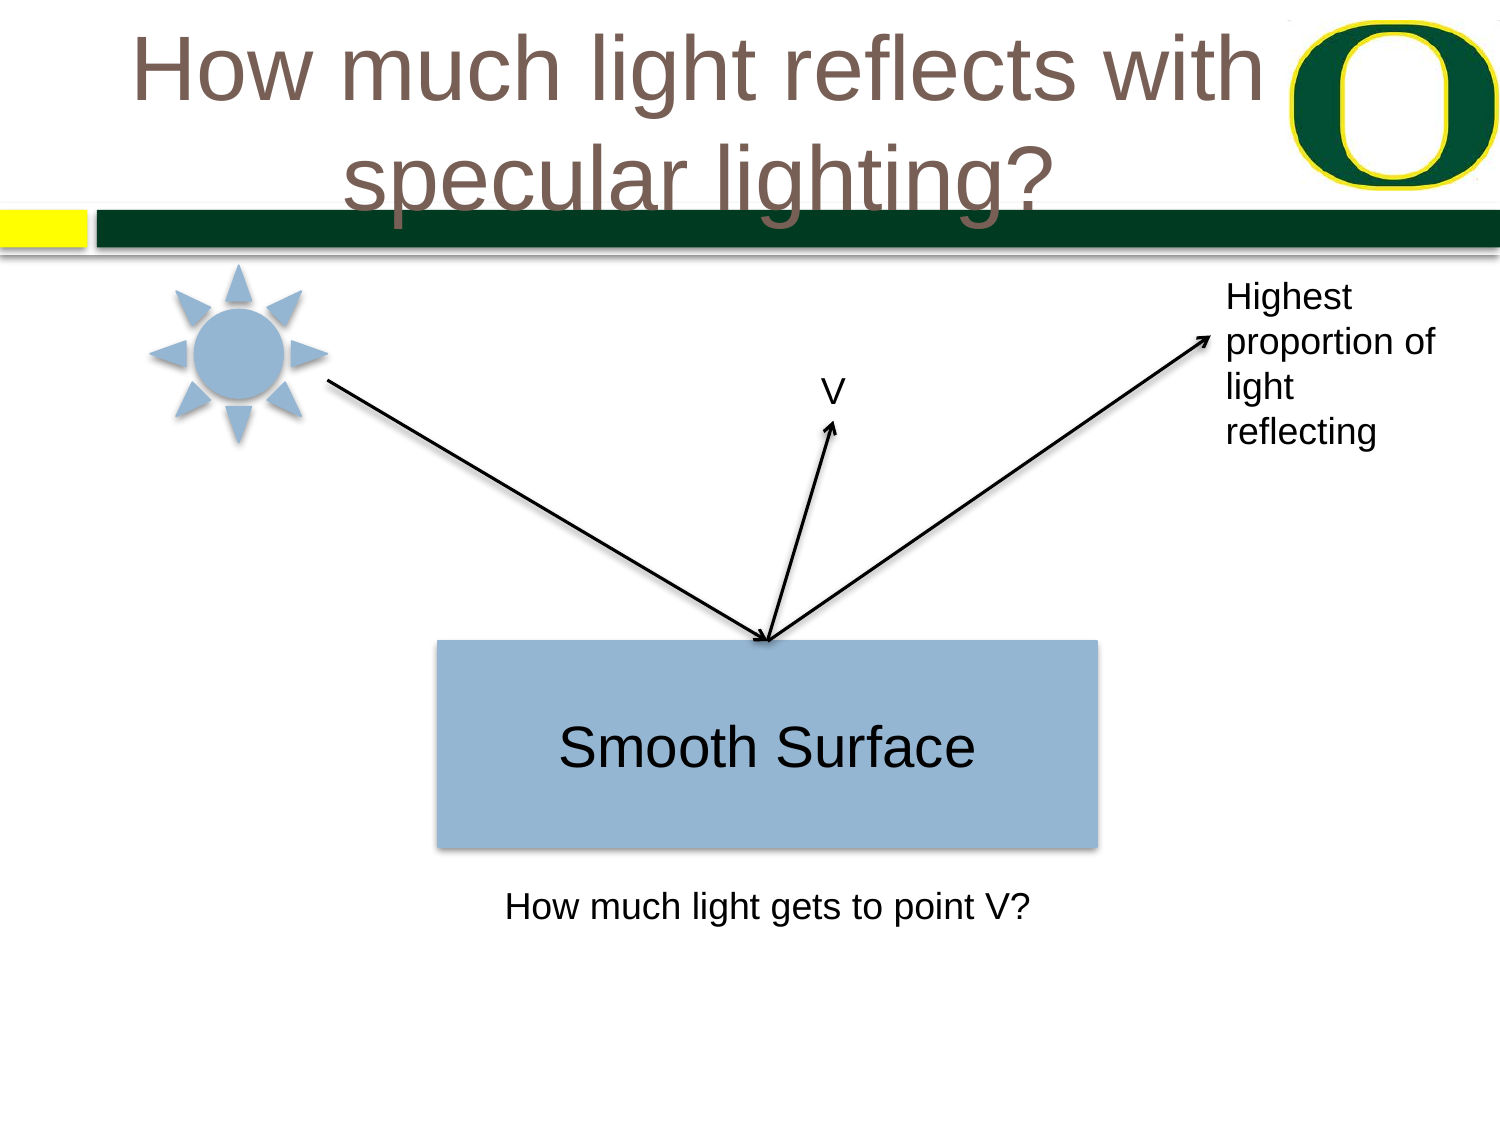

# How much light reflects with specular lighting?

Highest proportion of light reflecting
V
Smooth Surface
How much light gets to point V?